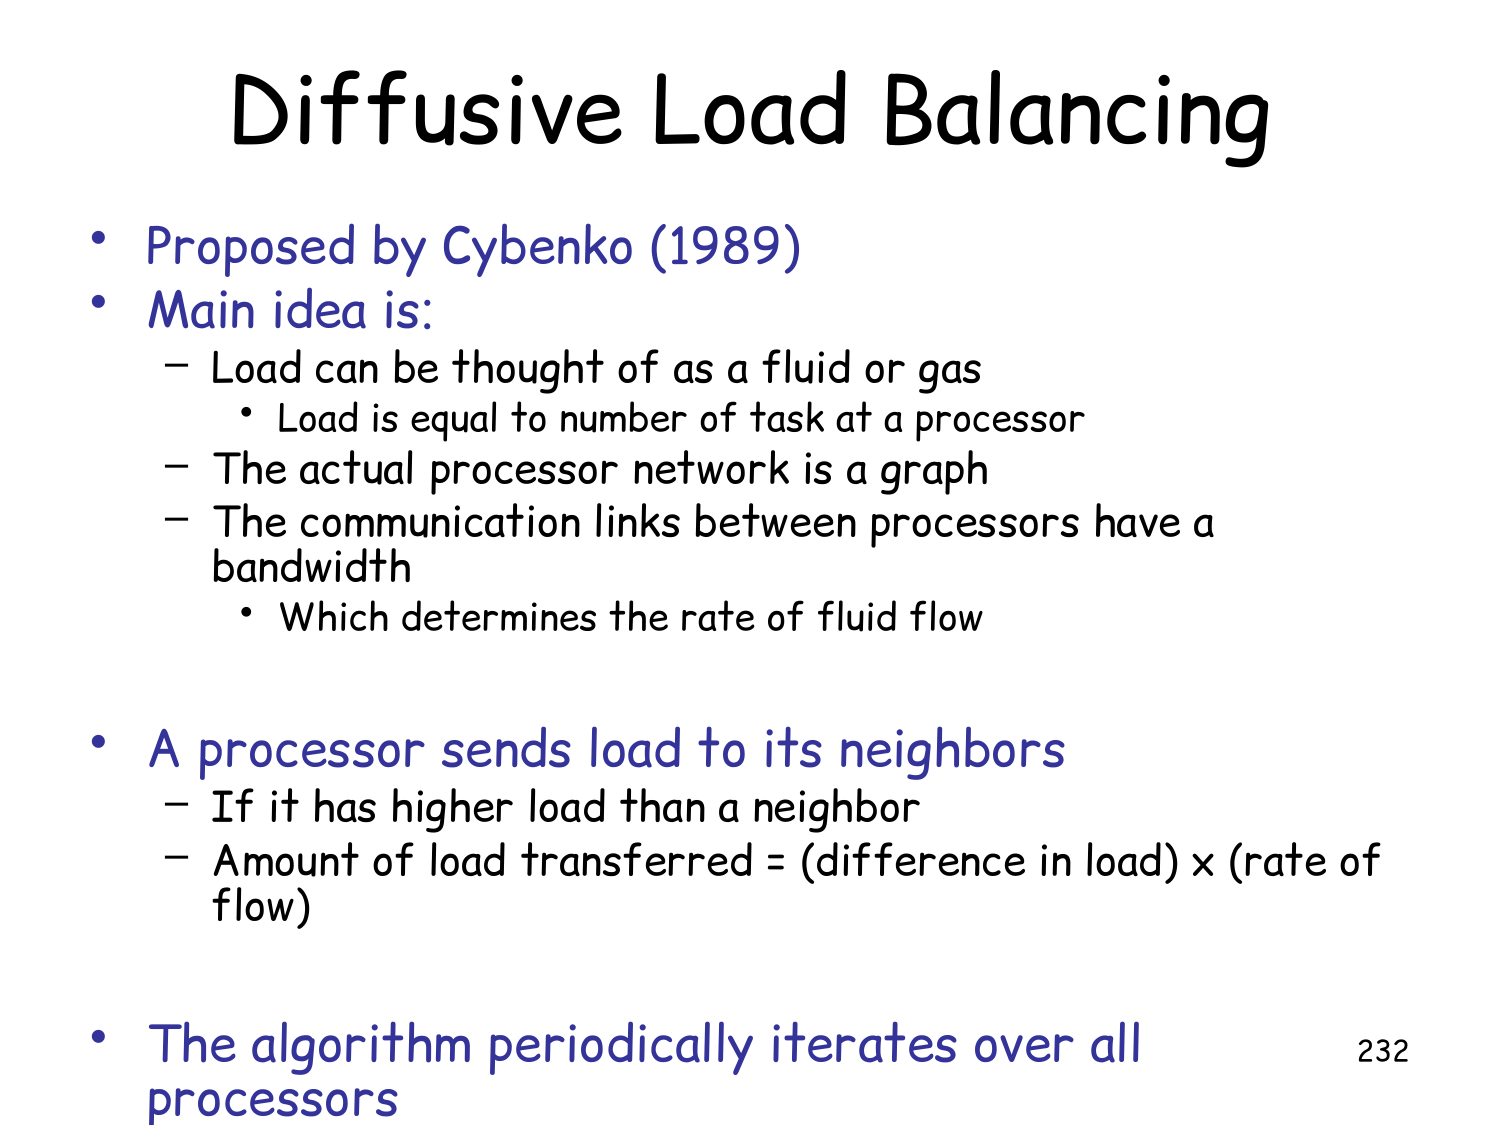

# Diffusive Load Balancing
Proposed by Cybenko (1989)
Main idea is:
Load can be thought of as a fluid or gas
Load is equal to number of task at a processor
The actual processor network is a graph
The communication links between processors have a bandwidth
Which determines the rate of fluid flow

A processor sends load to its neighbors
If it has higher load than a neighbor
Amount of load transferred = (difference in load) x (rate of flow)

The algorithm periodically iterates over all processors

232